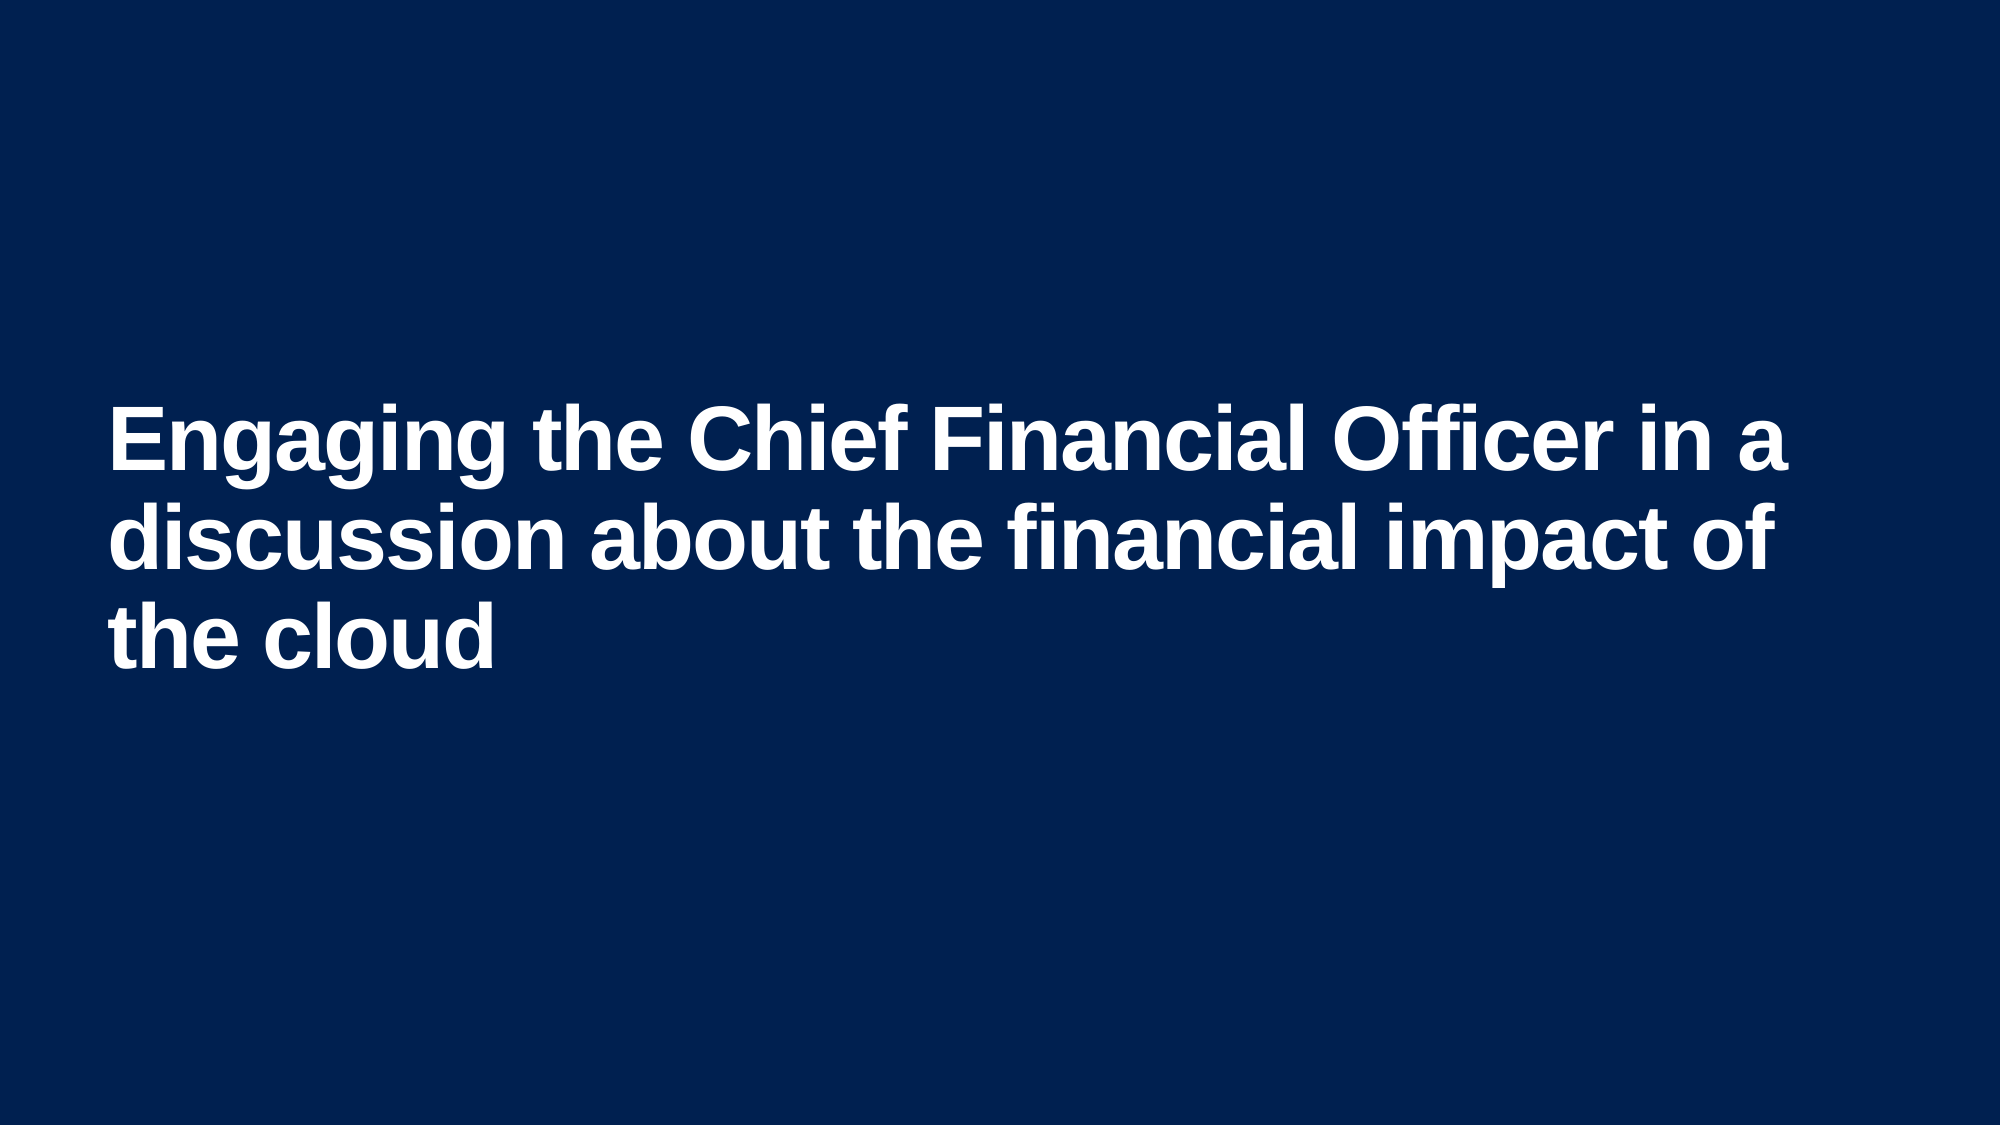

# Engaging the Chief Financial Officer in a discussion about the financial impact of the cloud